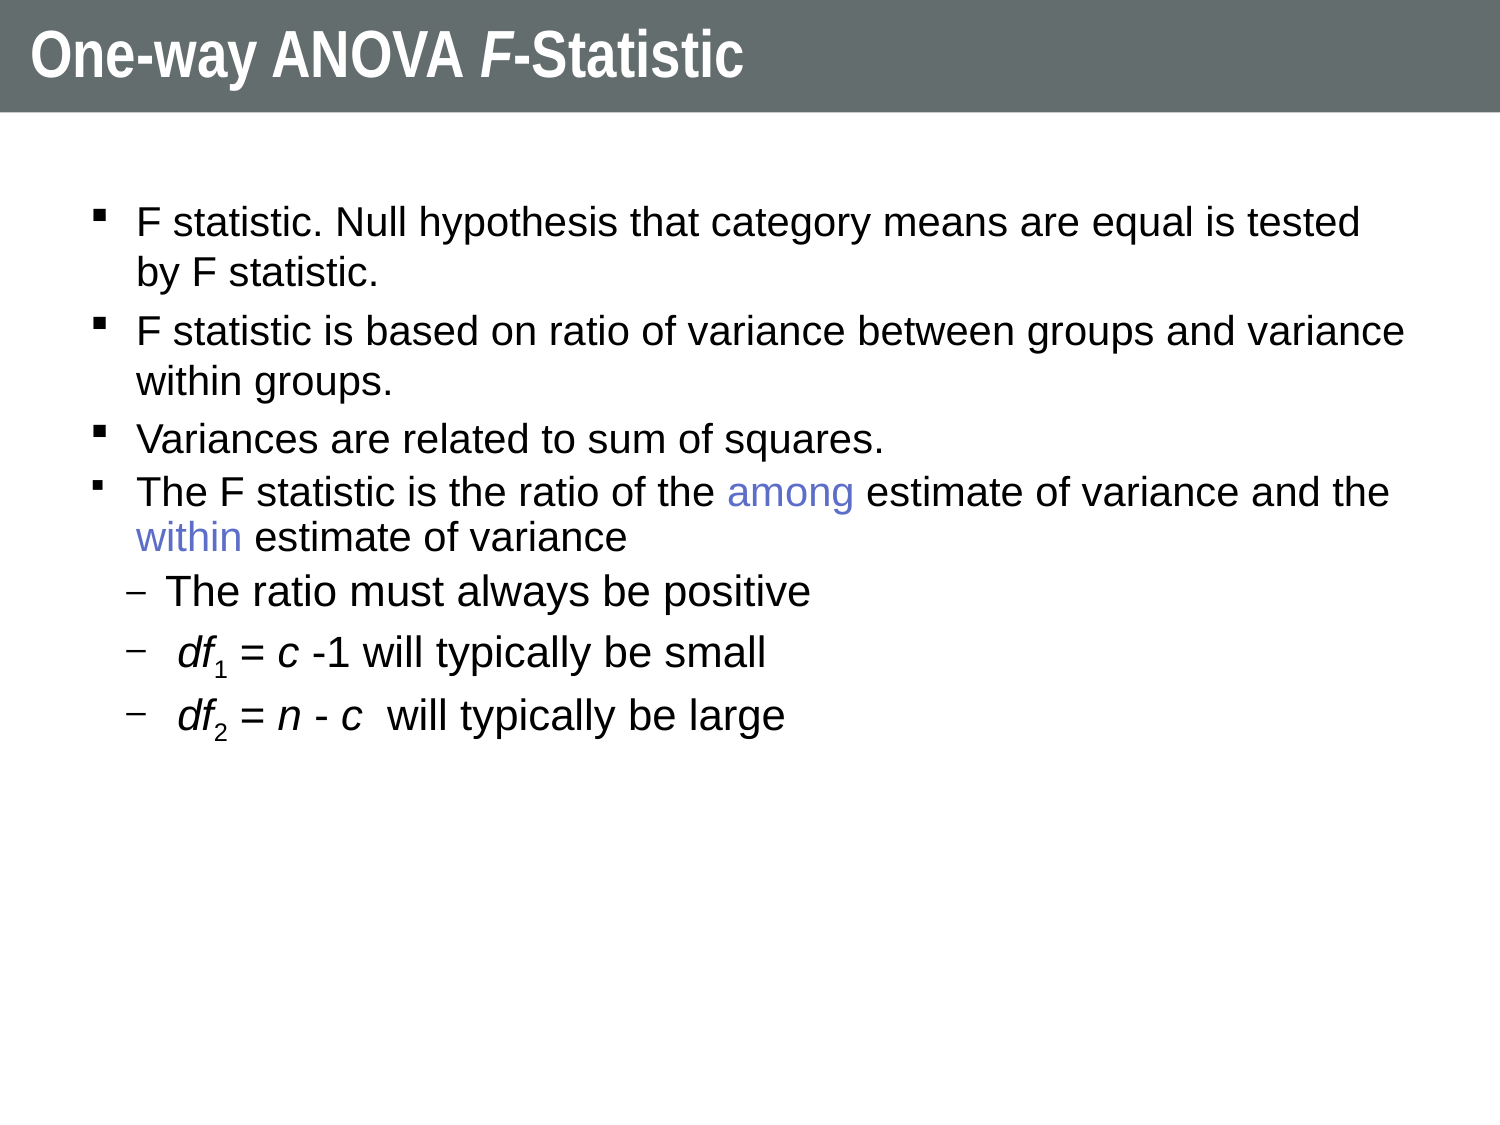

# One-way ANOVA F-Statistic
F statistic. Null hypothesis that category means are equal is tested by F statistic.
F statistic is based on ratio of variance between groups and variance within groups.
Variances are related to sum of squares.
The F statistic is the ratio of the among estimate of variance and the within estimate of variance
The ratio must always be positive
 df1 = c -1 will typically be small
 df2 = n - c  will typically be large